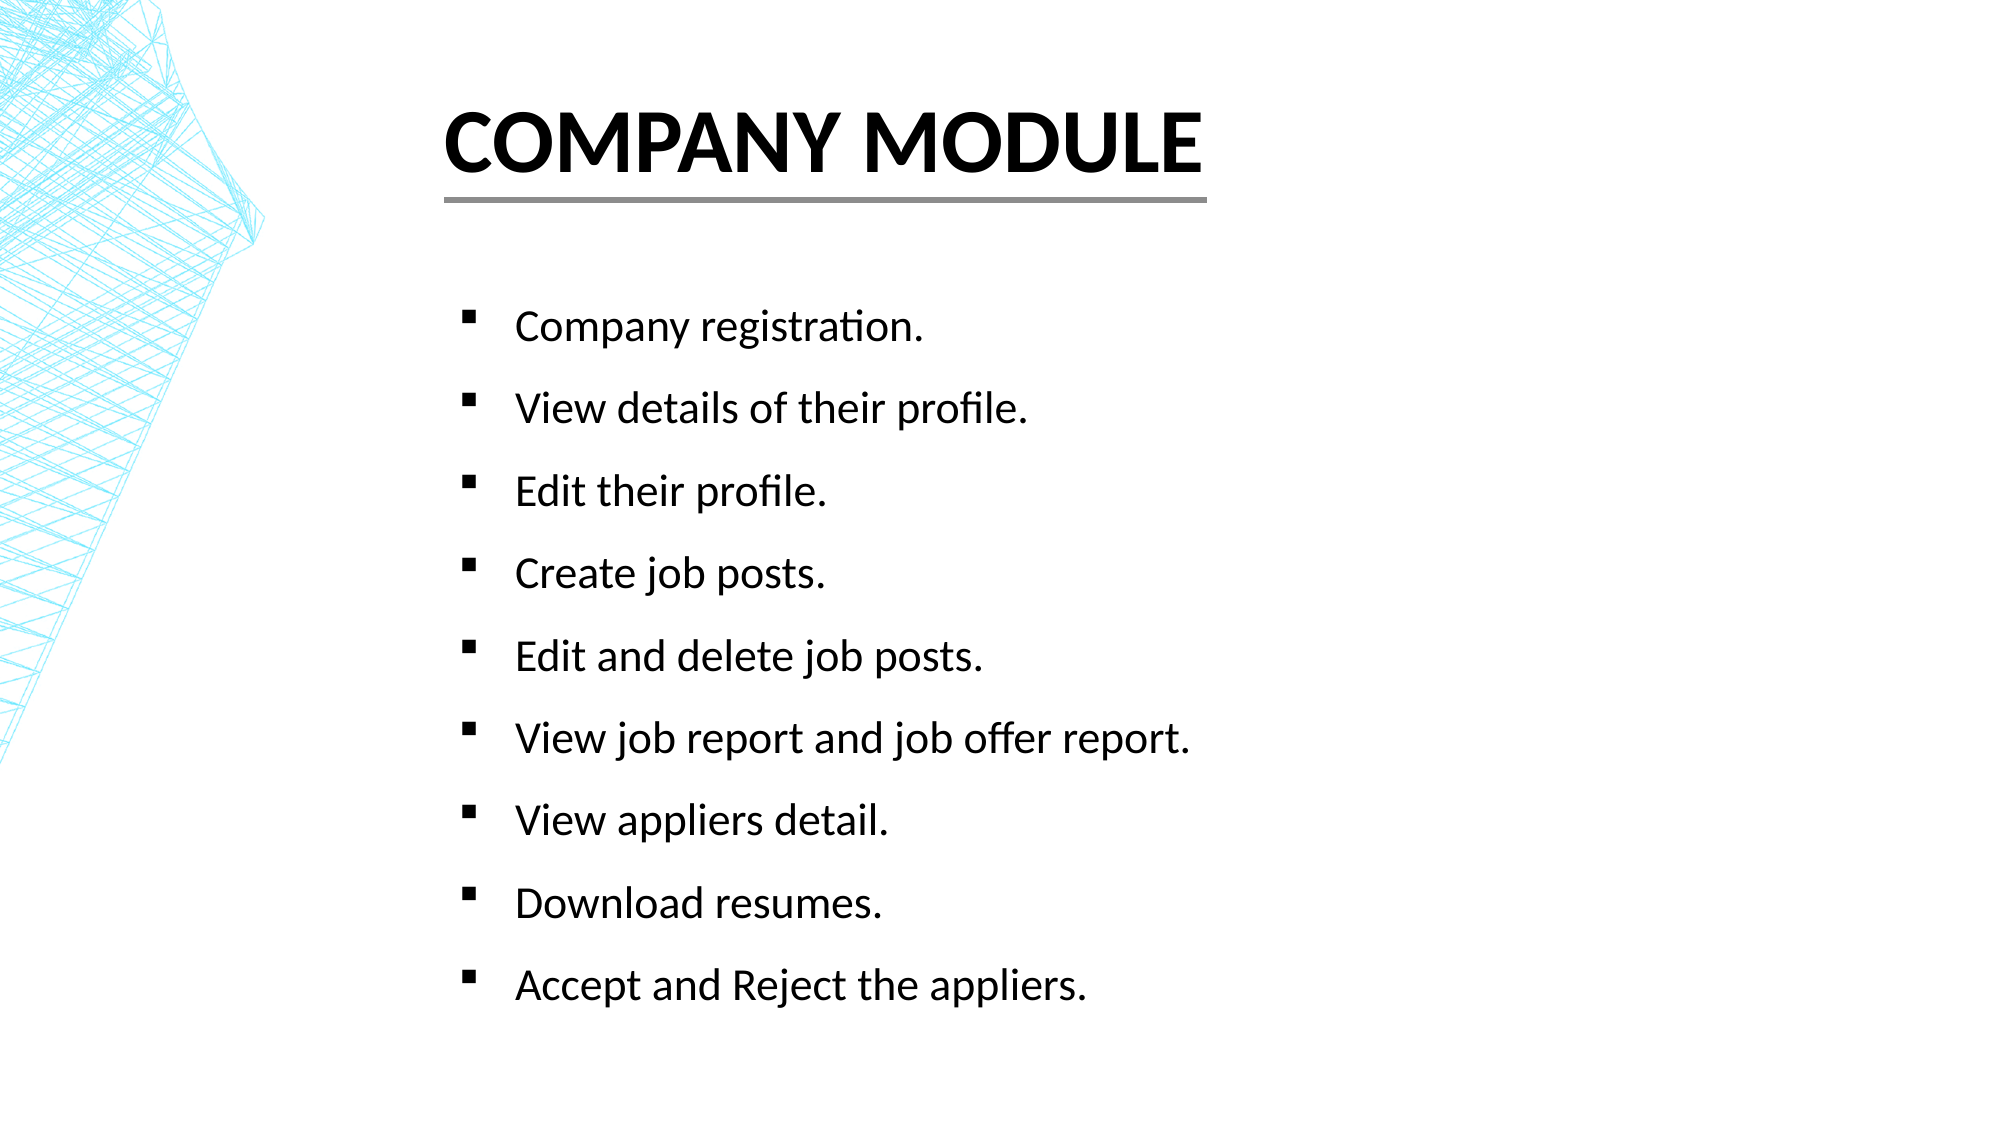

COMPANY MODULE
Company registration.
View details of their profile.
Edit their profile.
Create job posts.
Edit and delete job posts.
View job report and job offer report.
View appliers detail.
Download resumes.
Accept and Reject the appliers.